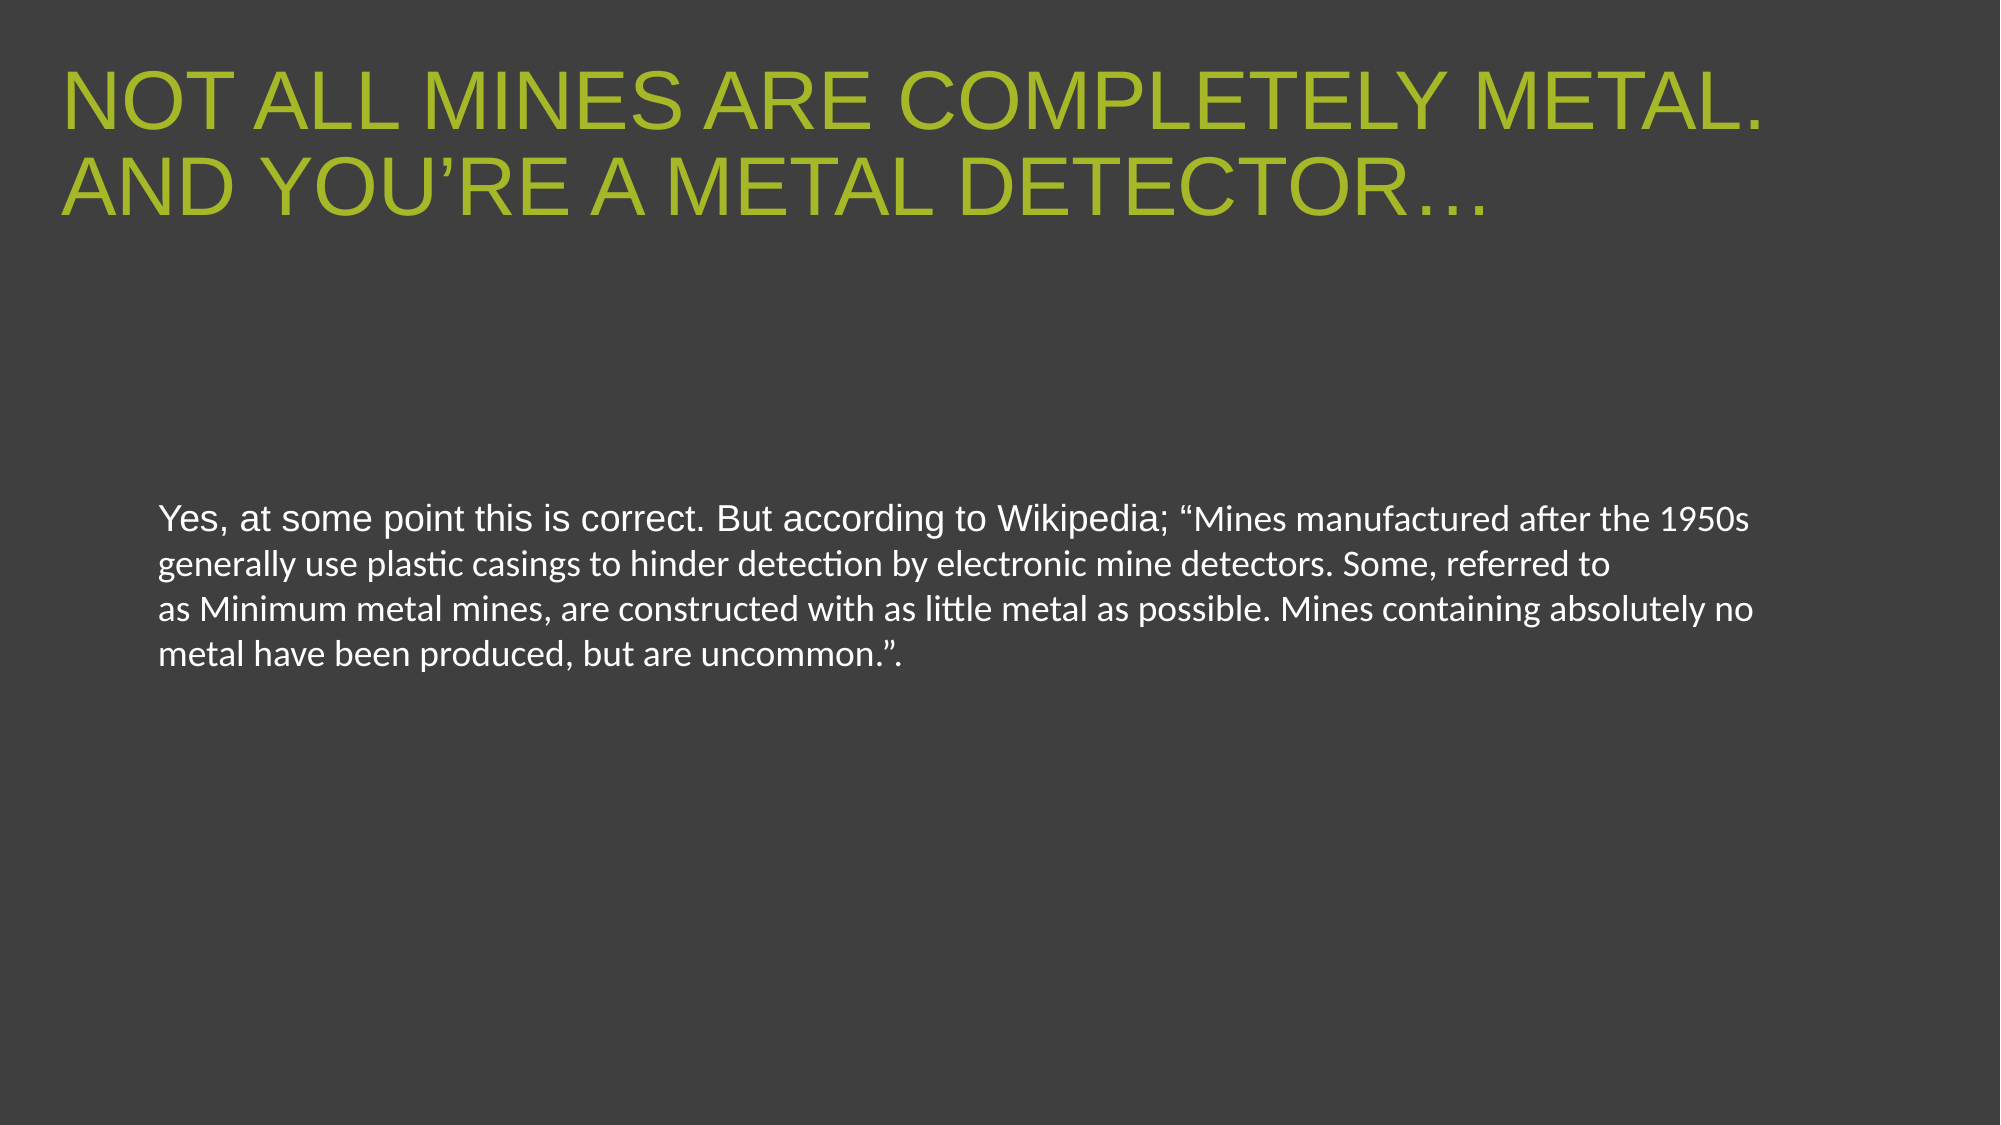

NOT ALL MINES ARE COMPLETELY METAL. AND YOU’RE A METAL DETECTOR…
Yes, at some point this is correct. But according to Wikipedia; “Mines manufactured after the 1950s generally use plastic casings to hinder detection by electronic mine detectors. Some, referred to as Minimum metal mines, are constructed with as little metal as possible. Mines containing absolutely no metal have been produced, but are uncommon.”.